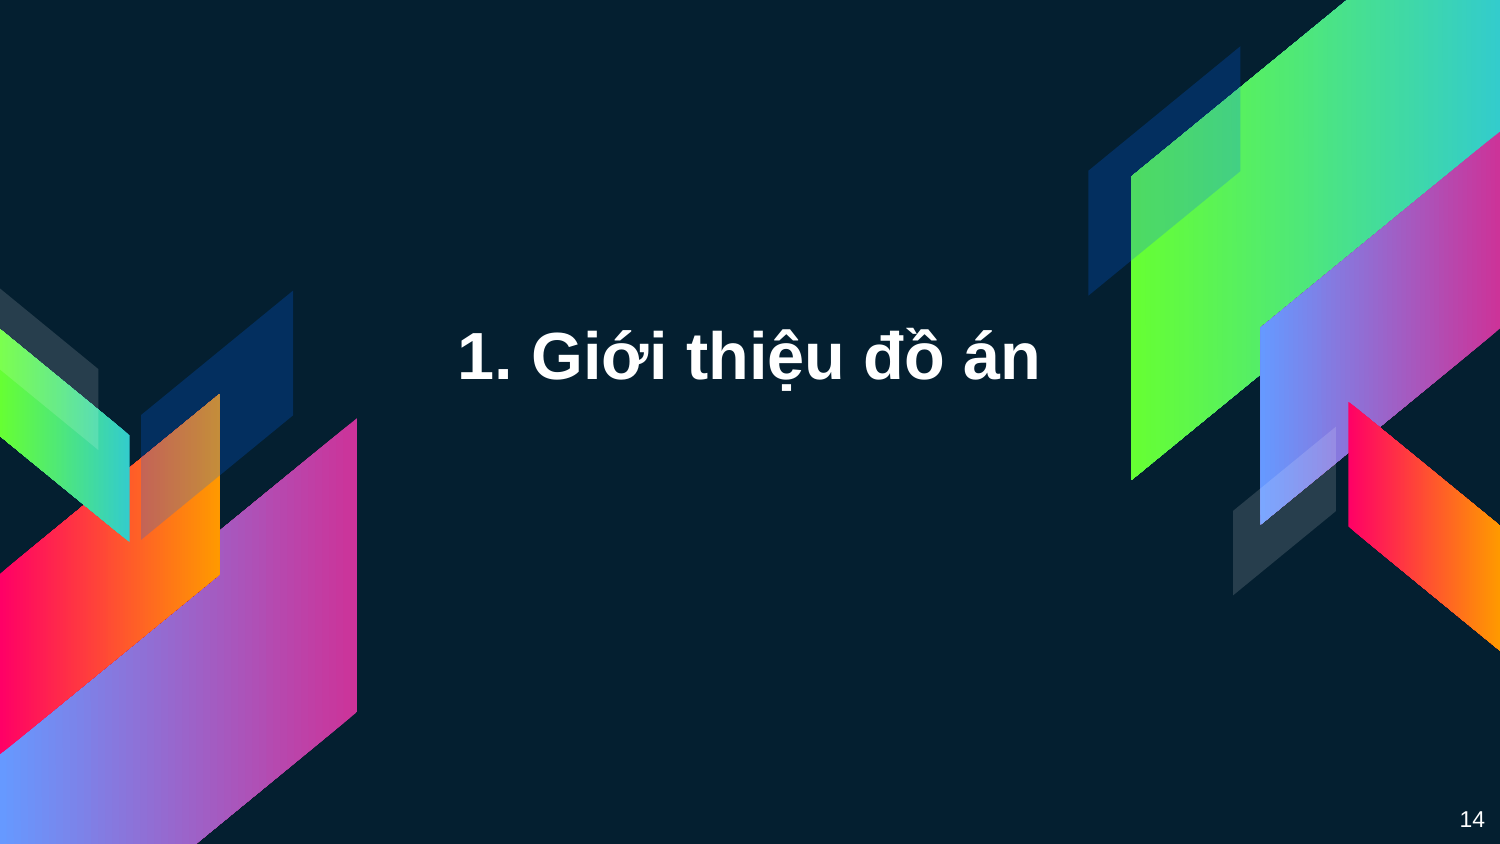

# 1. Giới thiệu đồ án
14